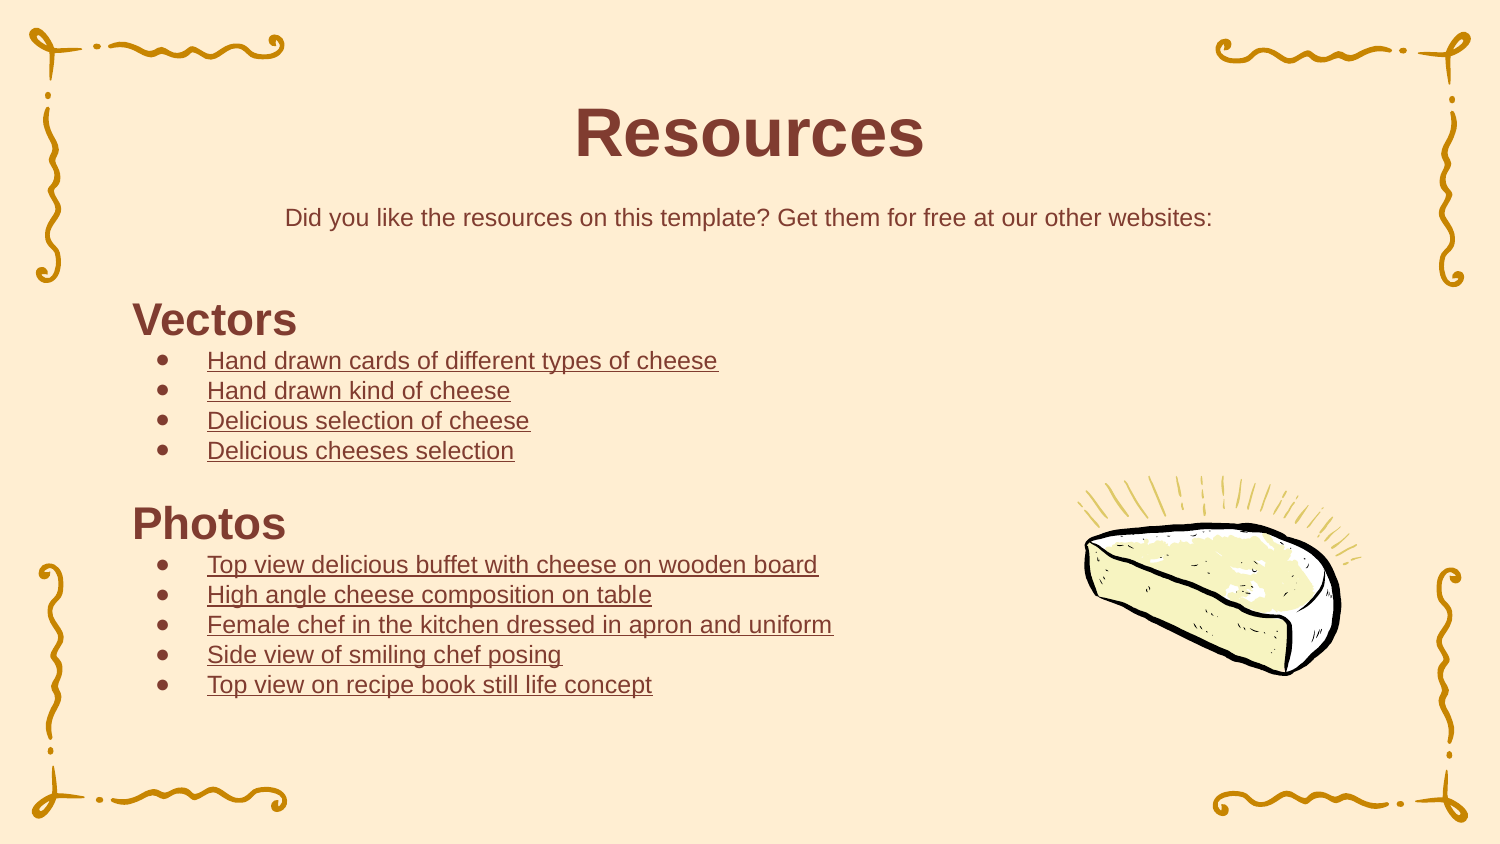

# Resources
Did you like the resources on this template? Get them for free at our other websites:
Vectors
Hand drawn cards of different types of cheese
Hand drawn kind of cheese
Delicious selection of cheese
Delicious cheeses selection

Photos
Top view delicious buffet with cheese on wooden board
High angle cheese composition on table
Female chef in the kitchen dressed in apron and uniform
Side view of smiling chef posing
Top view on recipe book still life concept